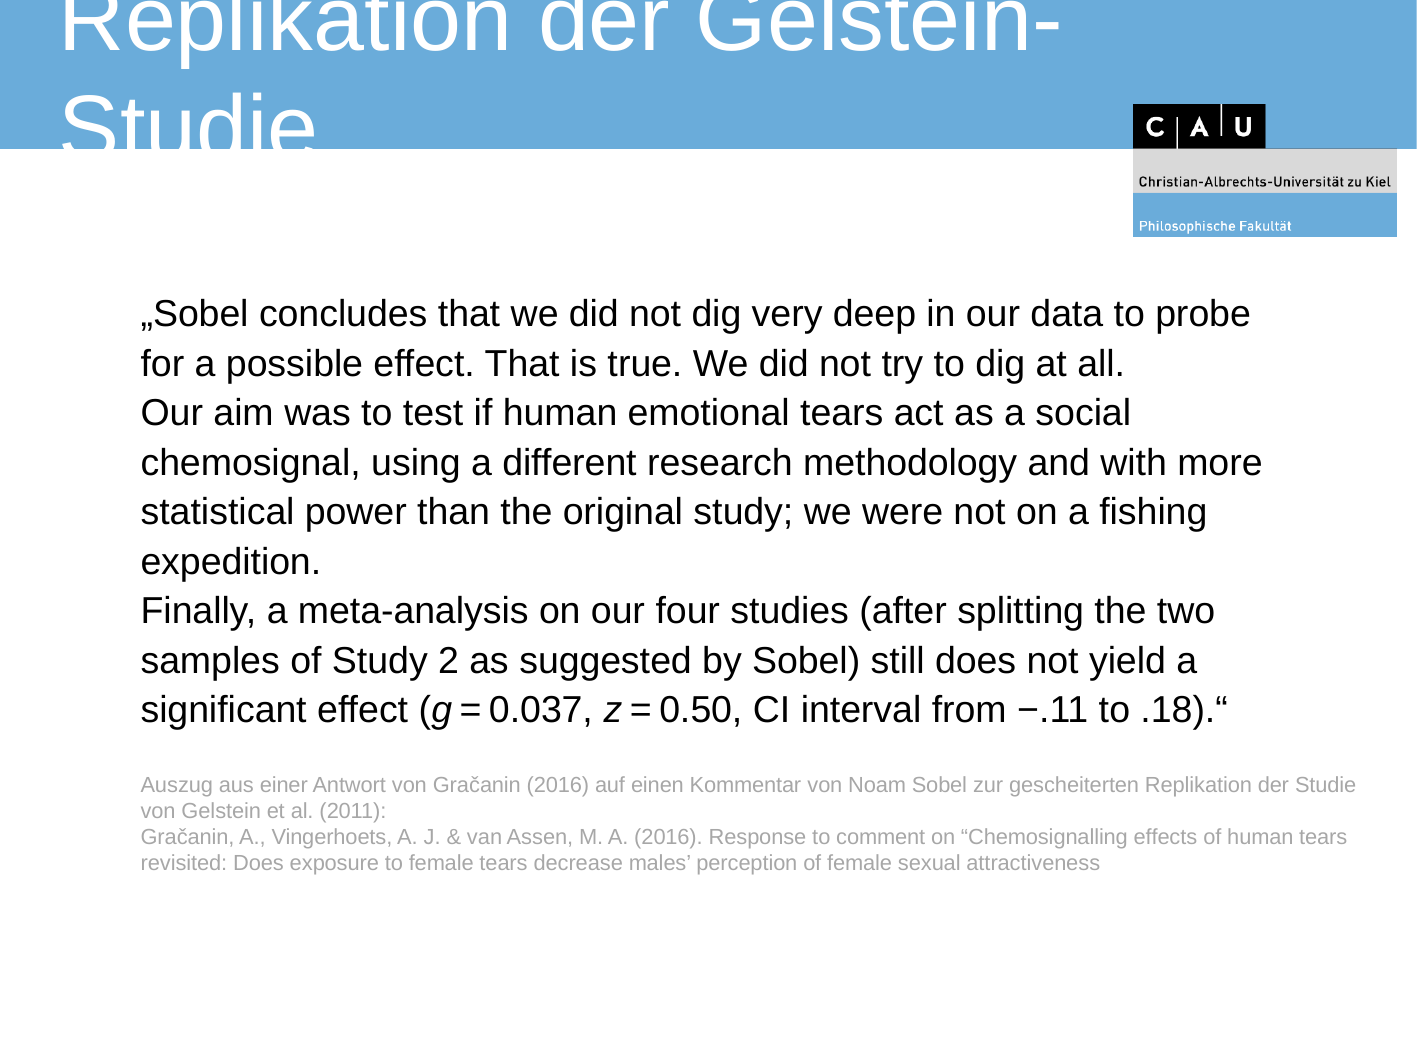

# Replikation der Gelstein-Studie
„Sobel concludes that we did not dig very deep in our data to probe for a possible effect. That is true. We did not try to dig at all.
Our aim was to test if human emotional tears act as a social chemosignal, using a different research methodology and with more statistical power than the original study; we were not on a fishing expedition.
Finally, a meta-analysis on our four studies (after splitting the two samples of Study 2 as suggested by Sobel) still does not yield a significant effect (g = 0.037, z = 0.50, CI interval from −.11 to .18).“
Auszug aus einer Antwort von Gračanin (2016) auf einen Kommentar von Noam Sobel zur gescheiterten Replikation der Studie von Gelstein et al. (2011):
Gračanin, A., Vingerhoets, A. J. & van Assen, M. A. (2016). Response to comment on “Chemosignalling effects of human tears revisited: Does exposure to female tears decrease males’ perception of female sexual attractiveness